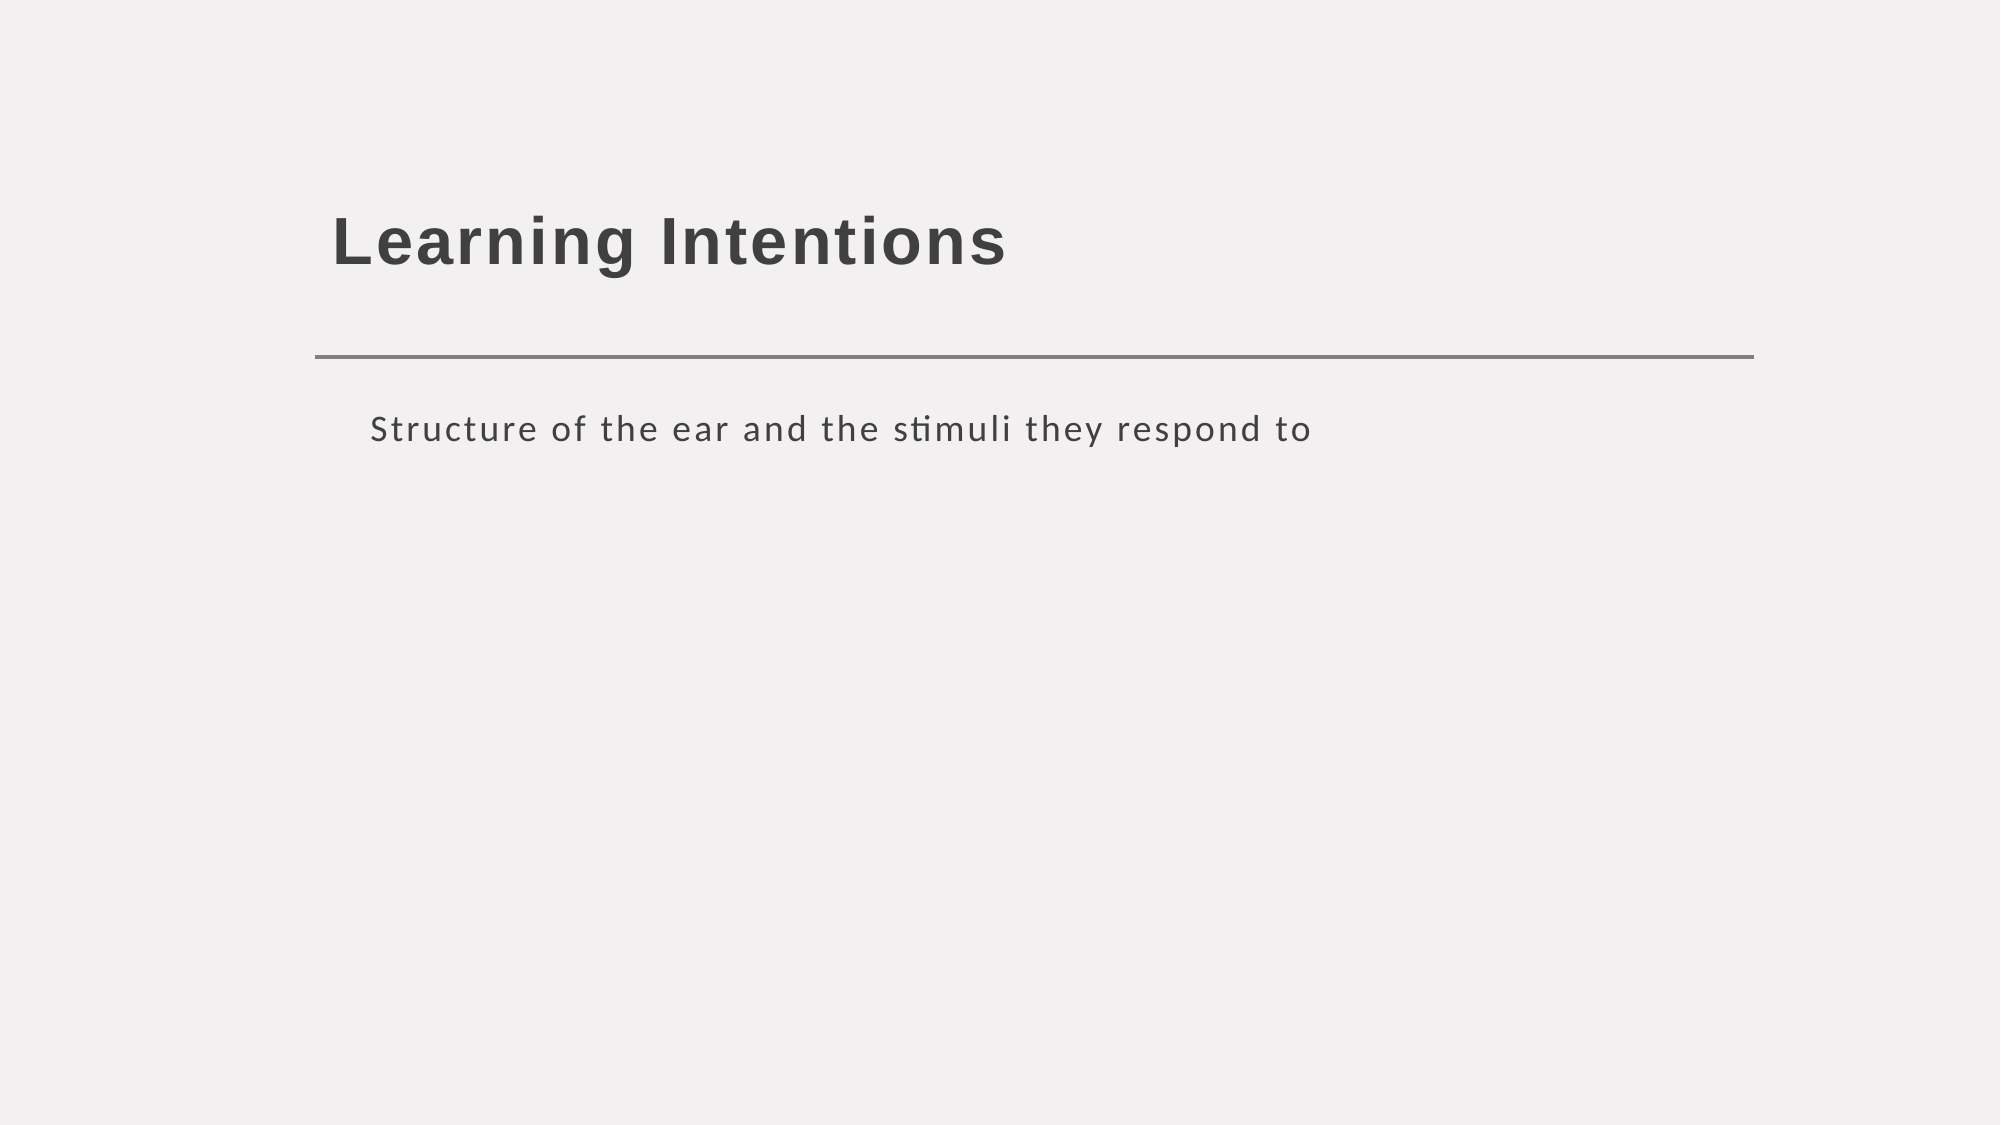

# Learning Intentions
Structure of the ear and the stimuli they respond to